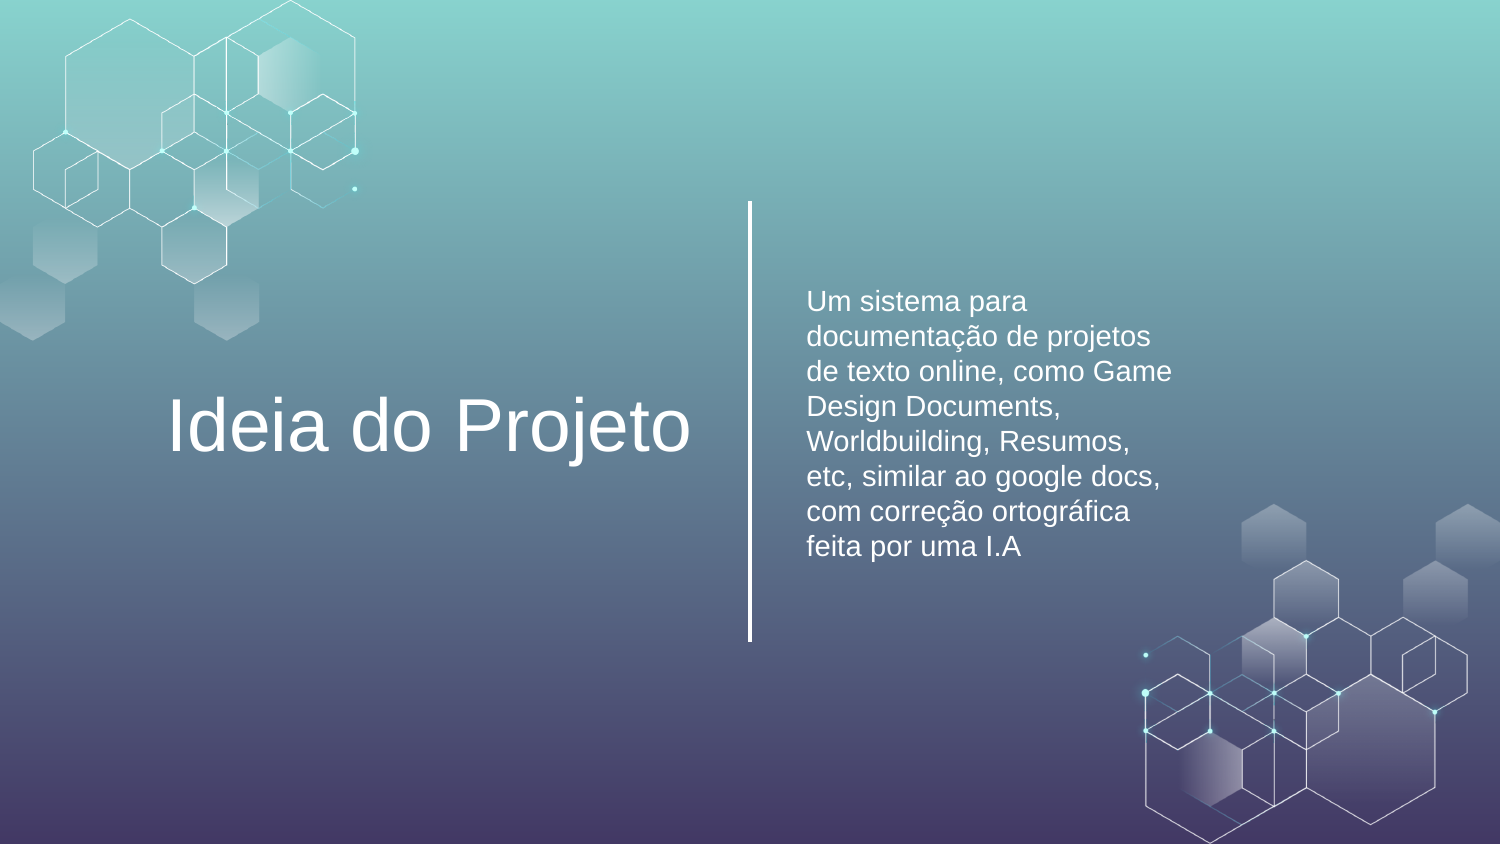

Um sistema para documentação de projetos de texto online, como Game Design Documents, Worldbuilding, Resumos, etc, similar ao google docs, com correção ortográfica feita por uma I.A
# Ideia do Projeto